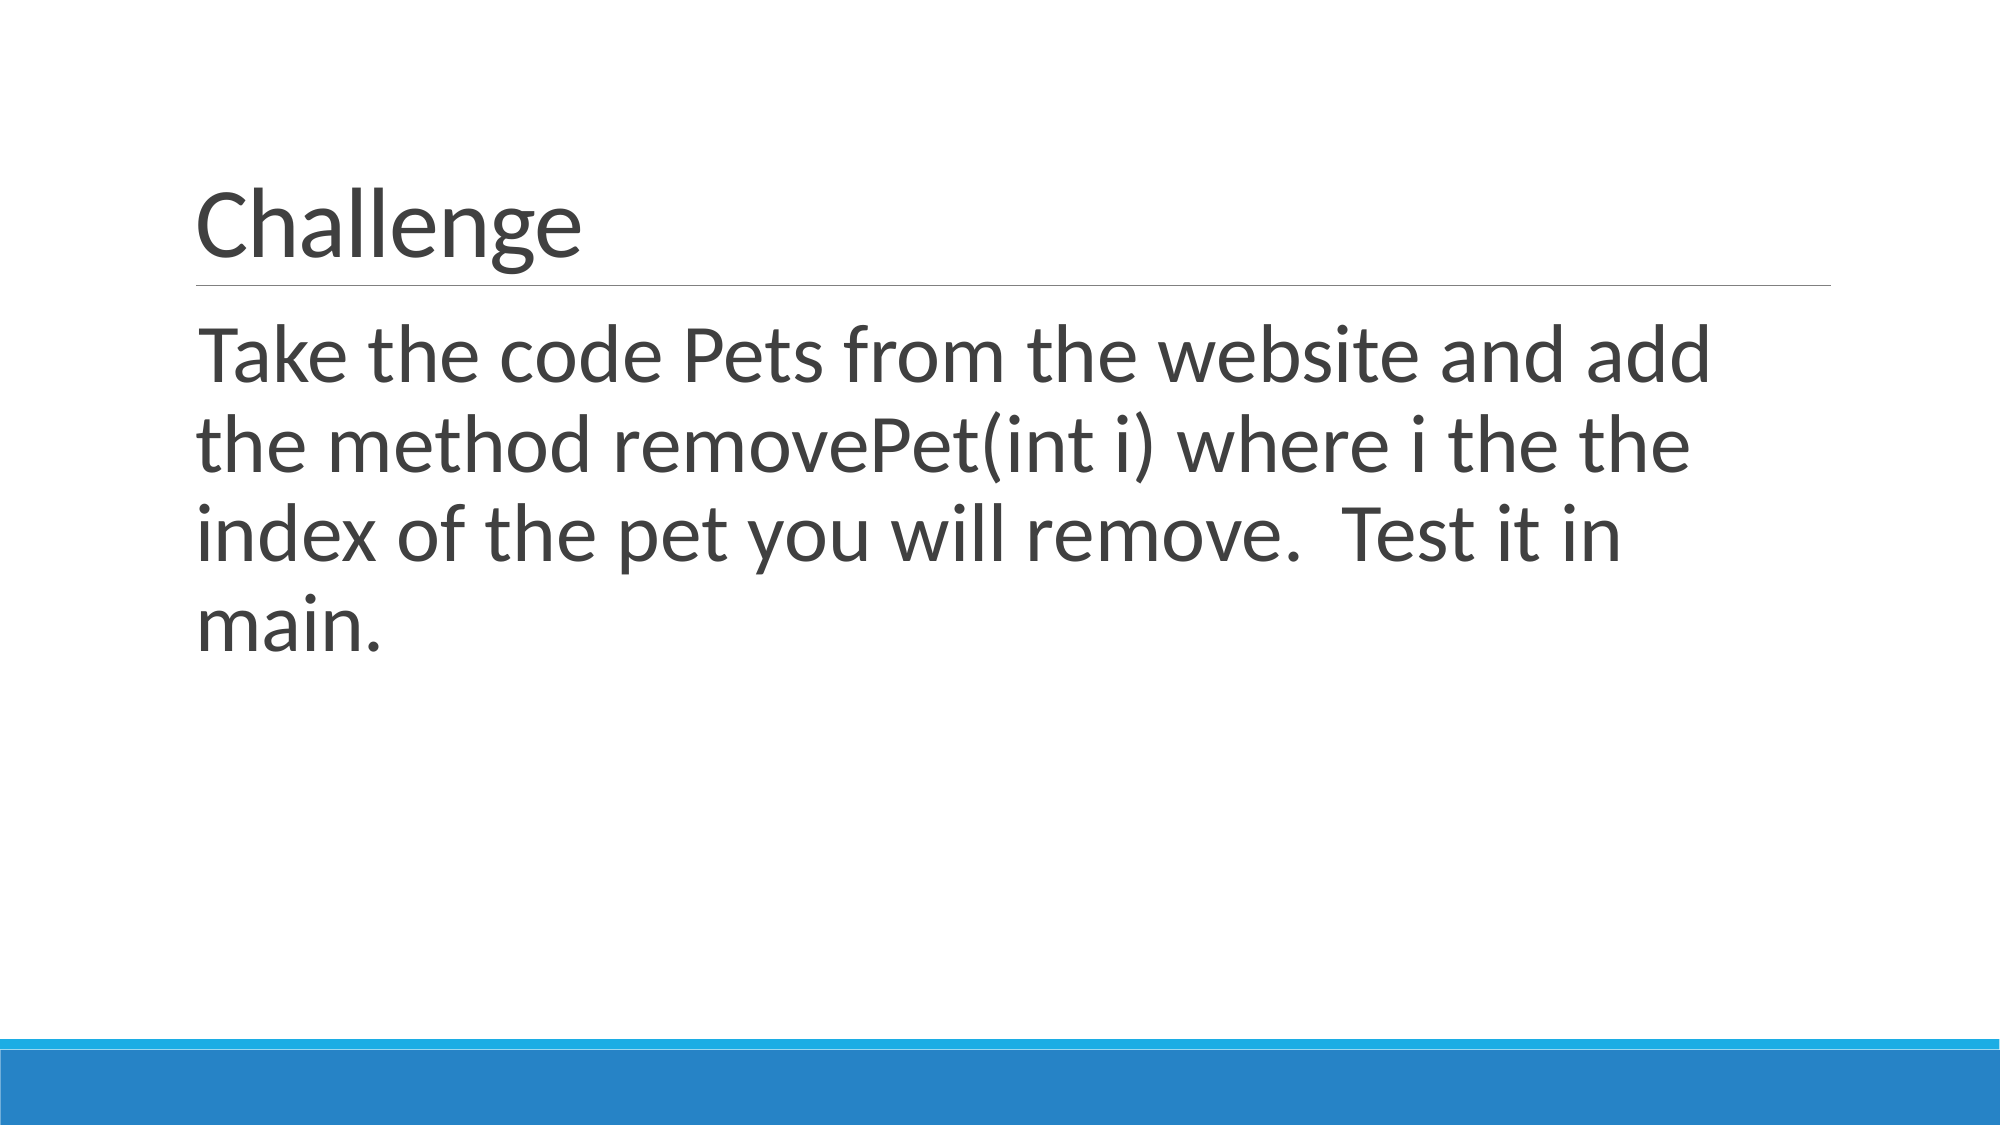

# Challenge
Take the code Pets from the website and add the method removePet(int i) where i the the index of the pet you will remove.  Test it in main.